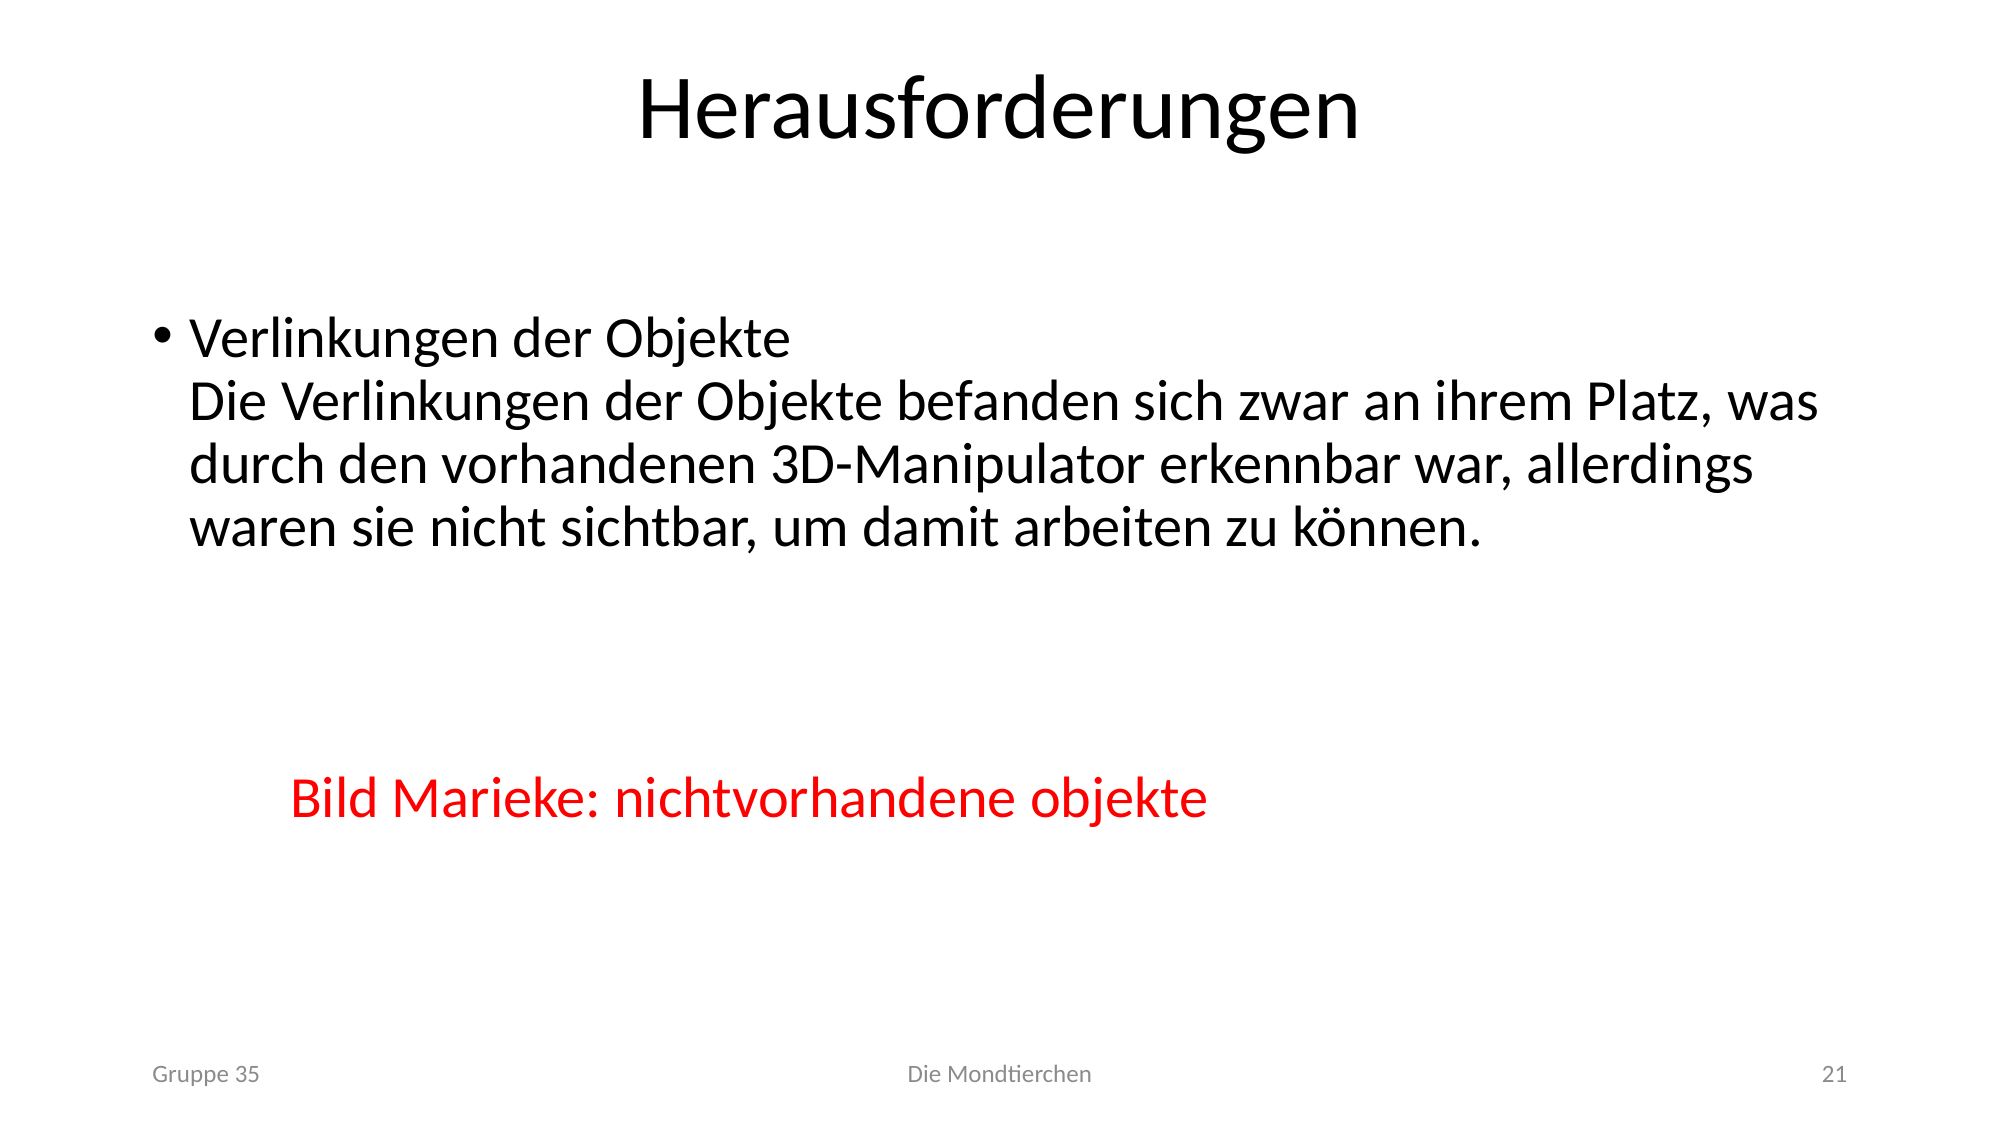

# Herausforderungen
Verlinkungen der Objekte
Die Verlinkungen der Objekte befanden sich zwar an ihrem Platz, was durch den vorhandenen 3D-Manipulator erkennbar war, allerdings waren sie nicht sichtbar, um damit arbeiten zu können.
Bild Marieke: nichtvorhandene objekte

Gruppe 35
Die Mondtierchen
21